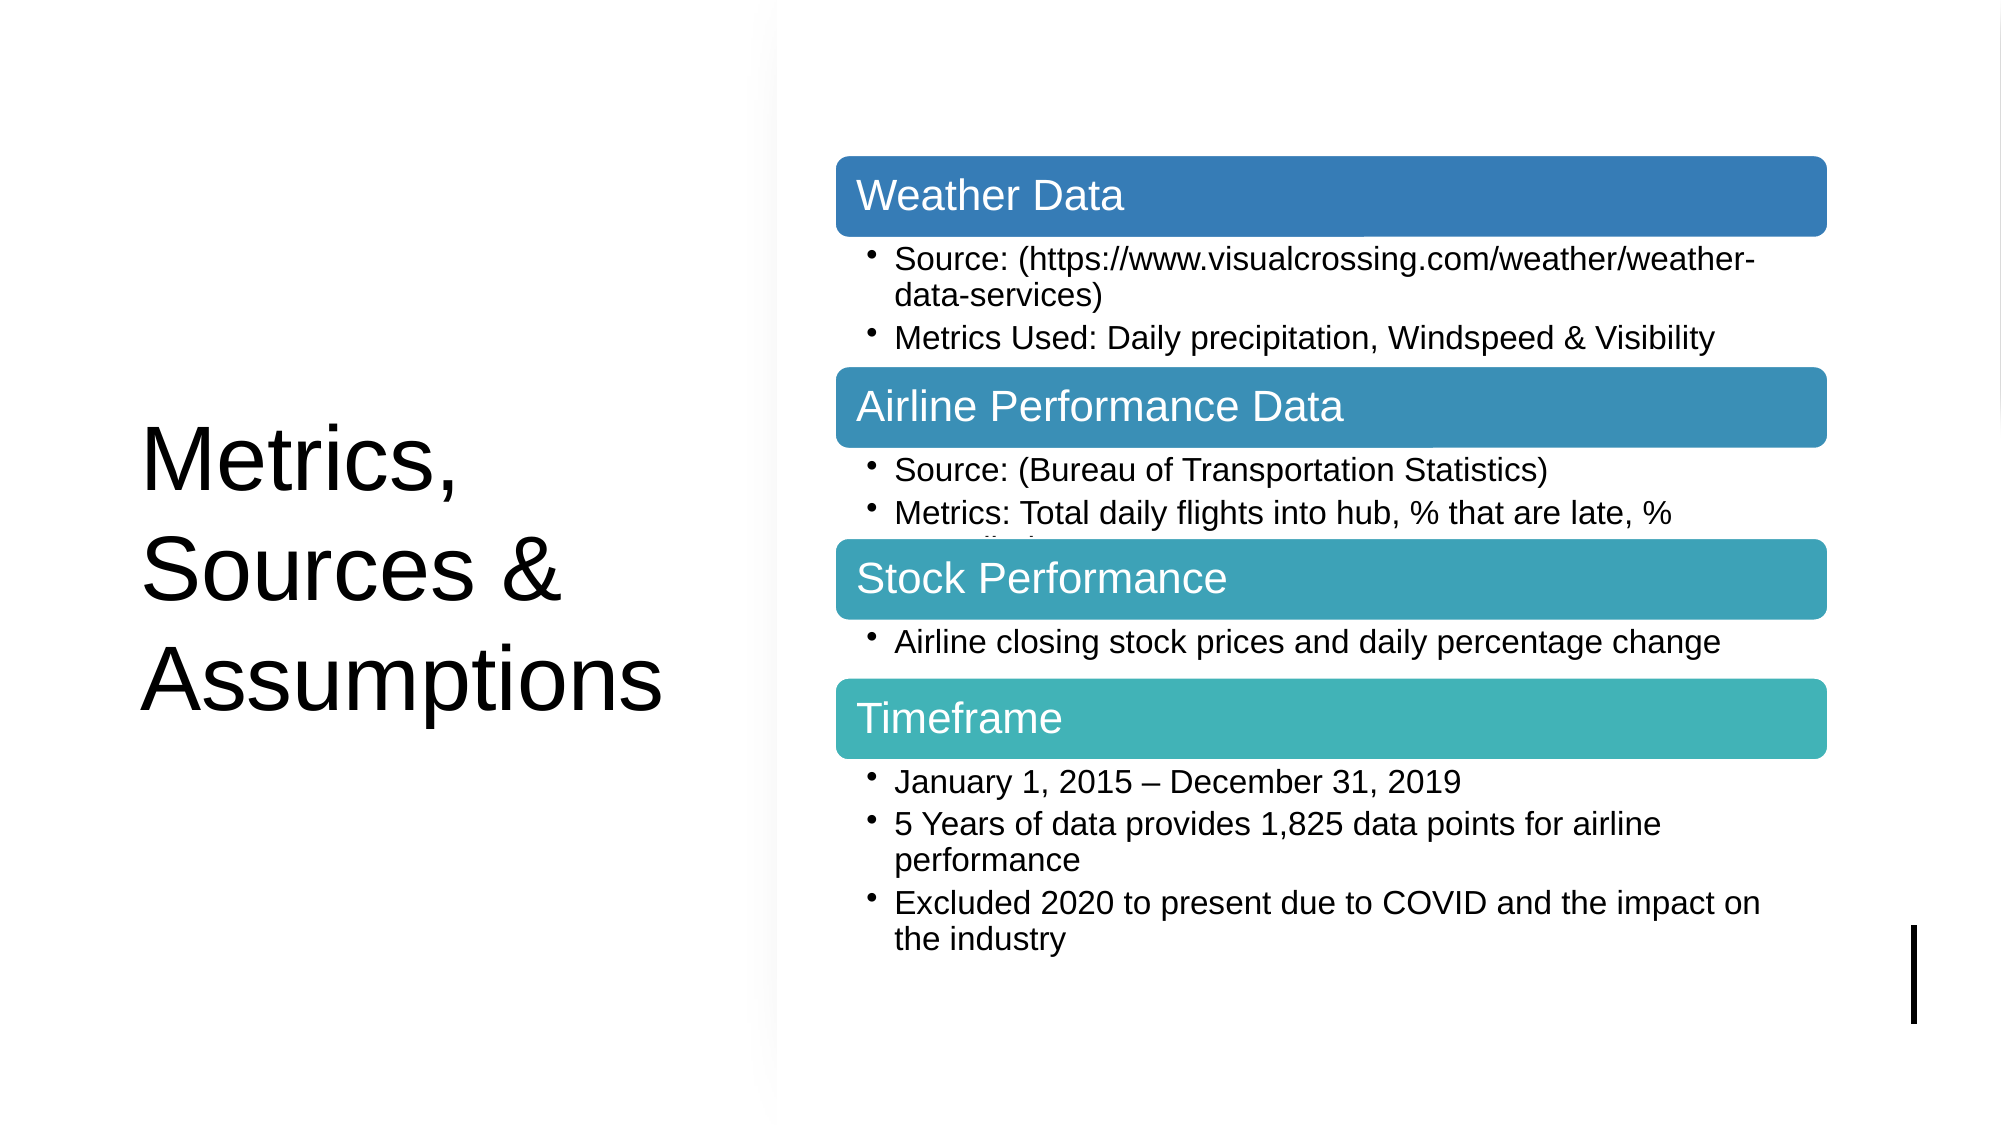

Weather Data
Source: (https://www.visualcrossing.com/weather/weather-data-services)
Metrics Used: Daily precipitation, Windspeed & Visibility
Airline Performance Data
Source: (Bureau of Transportation Statistics)
Metrics: Total daily flights into hub, % that are late, % cancelled
Stock Performance
Airline closing stock prices and daily percentage change
Timeframe
January 1, 2015 – December 31, 2019
5 Years of data provides 1,825 data points for airline performance
Excluded 2020 to present due to COVID and the impact on the industry
# Metrics, Sources & Assumptions